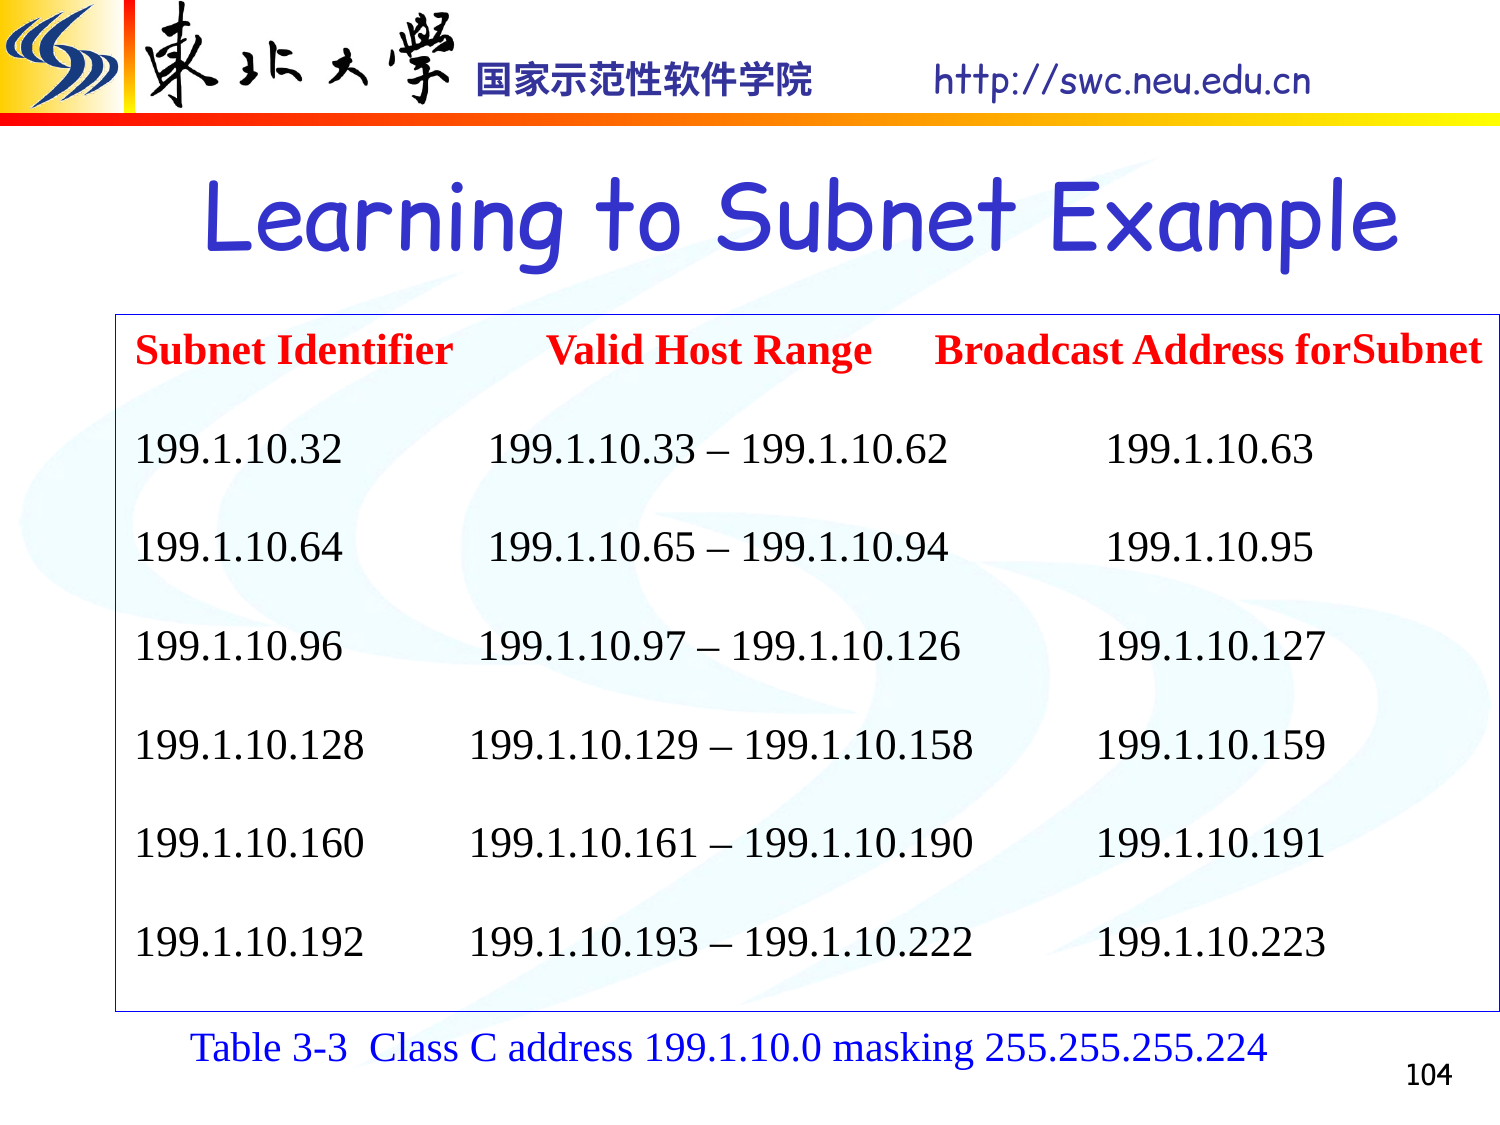

# Learning to Subnet Example

Subnet

Subnet Identifier
Valid Host Range
Broadcast Address for

199.1.10.32
199.1.10.33 – 199.1.10.62
199.1.10.63

199.1.10.64
199.1.10.65 – 199.1.10.94
199.1.10.95

199.1.10.96
199.1.10.97 – 199.1.10.126
199.1.10.127

199.1.10.128
199.1.10.129 – 199.1.10.158
199.1.10.159

199.1.10.160
199.1.10.161 – 199.1.10.190
199.1.10.191

199.1.10.192
199.1.10.193 – 199.1.10.222
199.1.10.223

Table 3-3  Class C address 199.1.10.0 masking 255.255.255.224
104